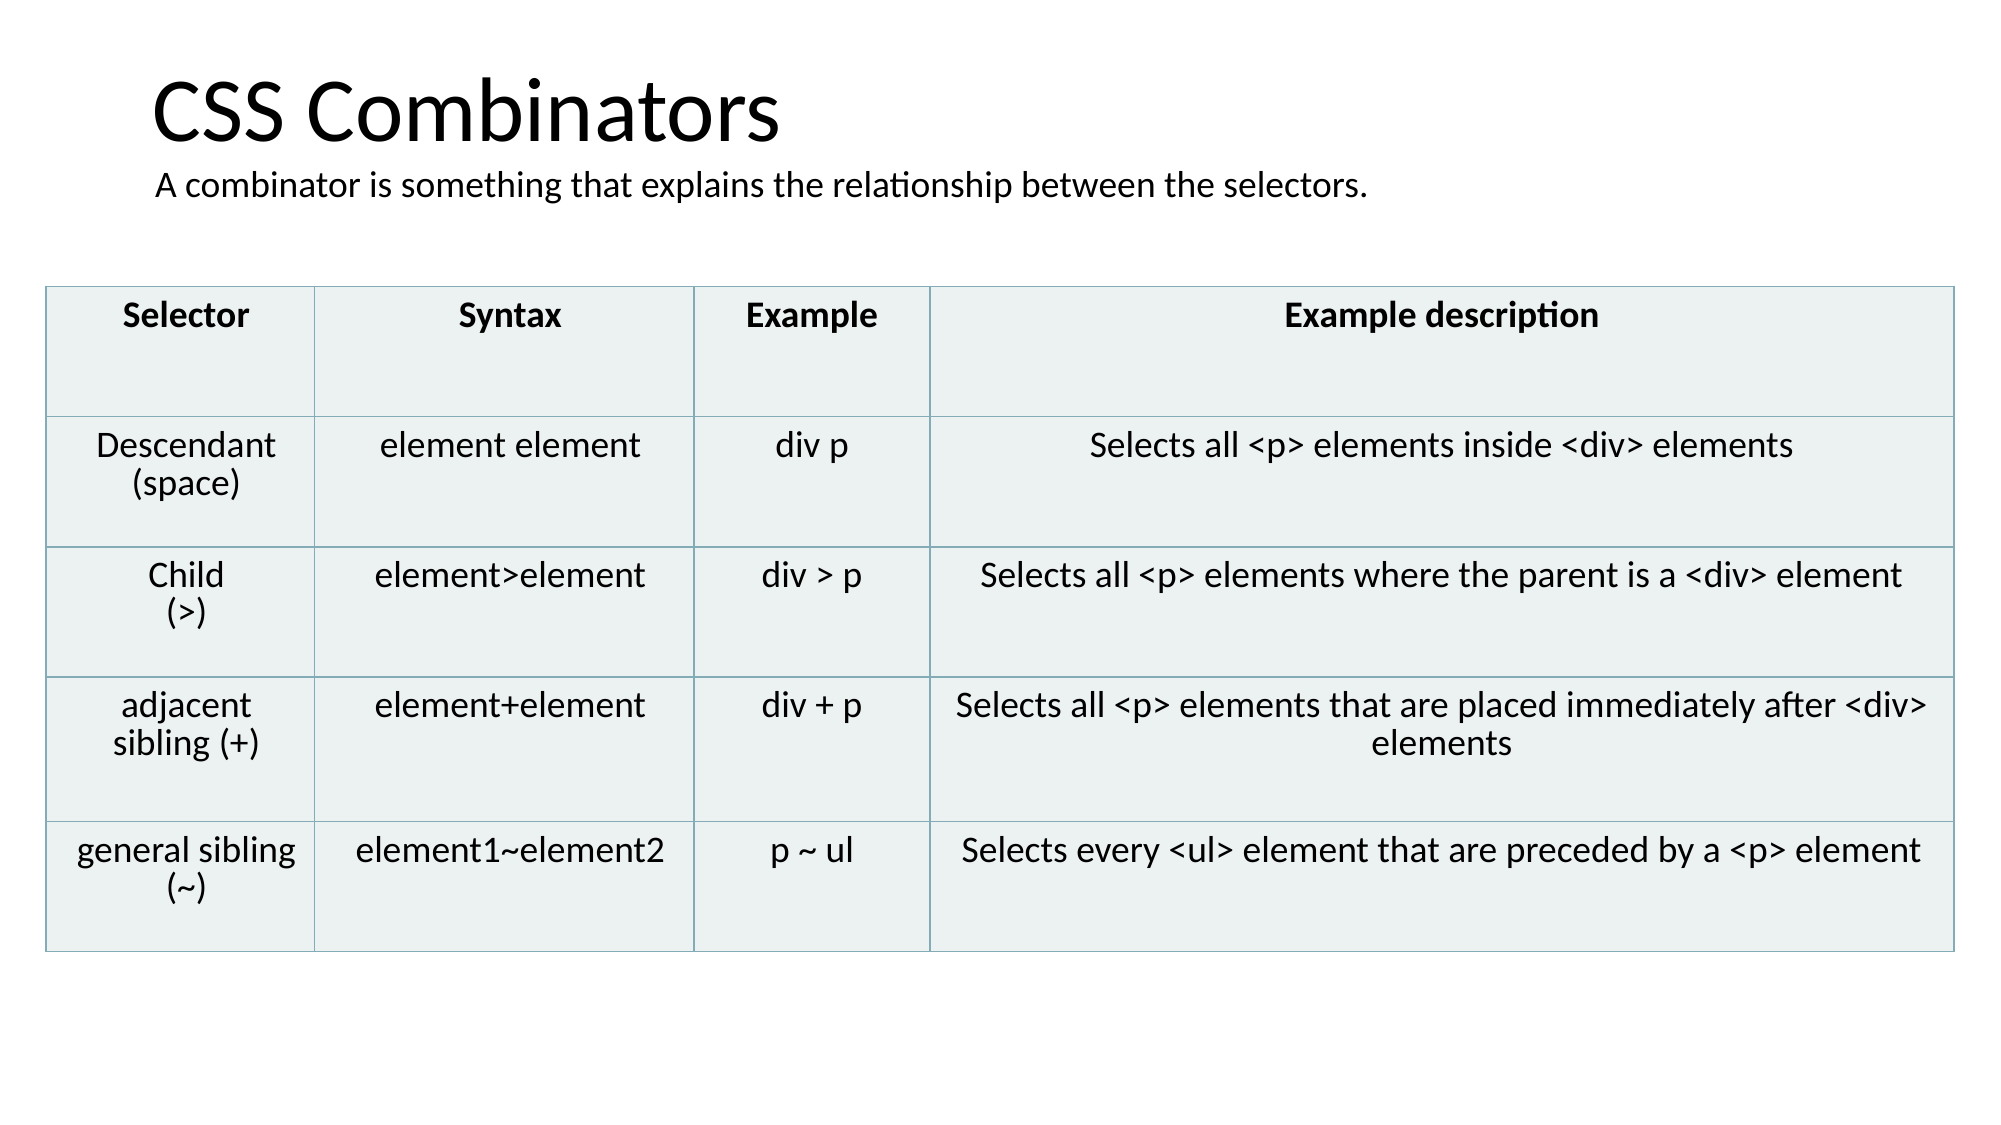

# CSS Combinators
A combinator is something that explains the relationship between the selectors.
| Selector | Syntax | Example | Example description |
| --- | --- | --- | --- |
| Descendant (space) | element element | div p | Selects all <p> elements inside <div> elements |
| Child (>) | element>element | div > p | Selects all <p> elements where the parent is a <div> element |
| adjacent sibling (+) | element+element | div + p | Selects all <p> elements that are placed immediately after <div> elements |
| general sibling (~) | element1~element2 | p ~ ul | Selects every <ul> element that are preceded by a <p> element |